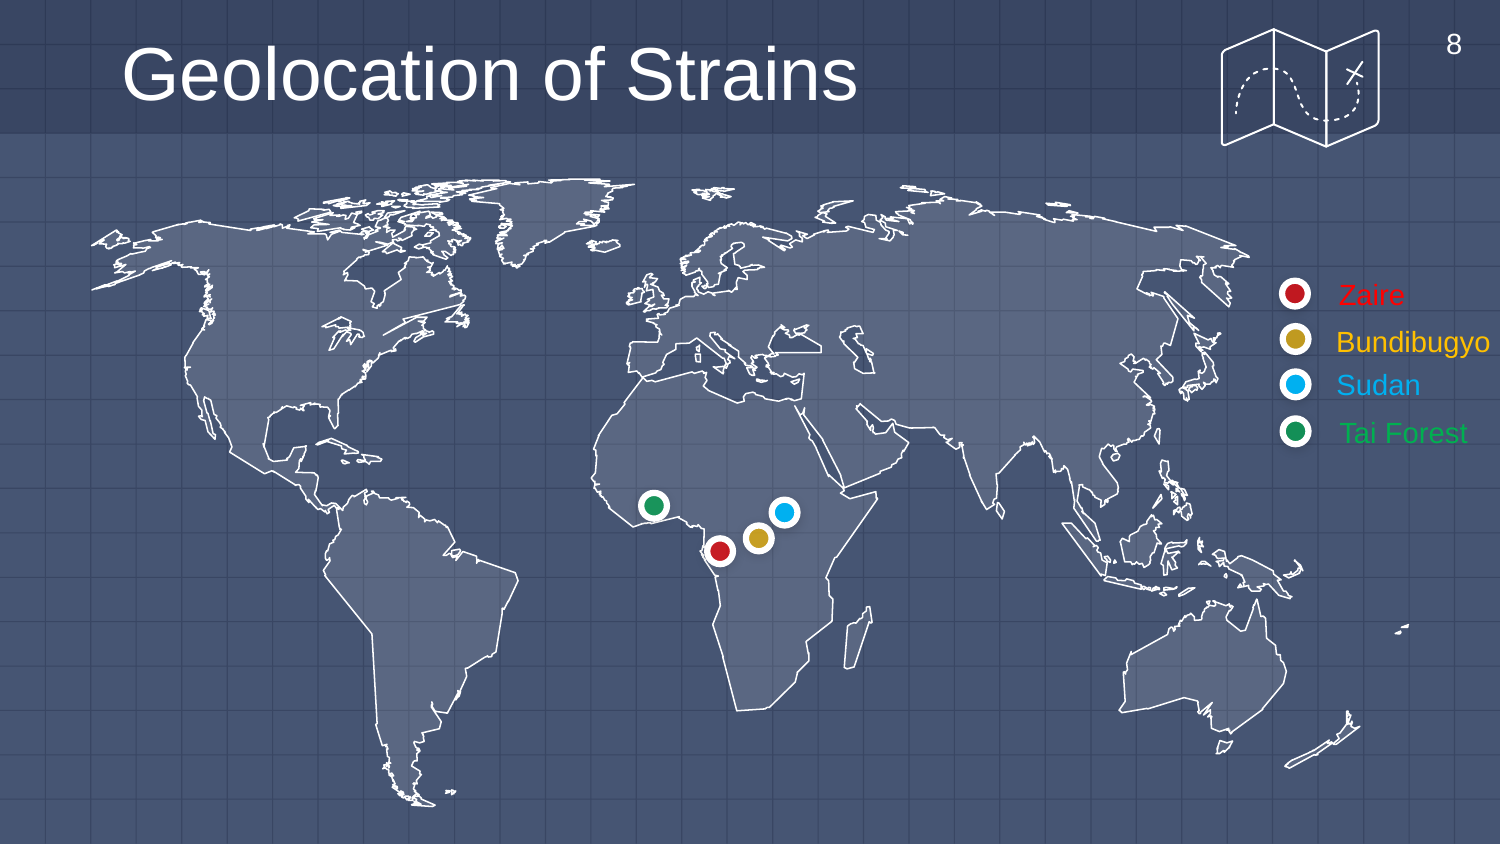

8
# Geolocation of Strains

Zaire

Bundibugyo

Sudan

Tai Forest